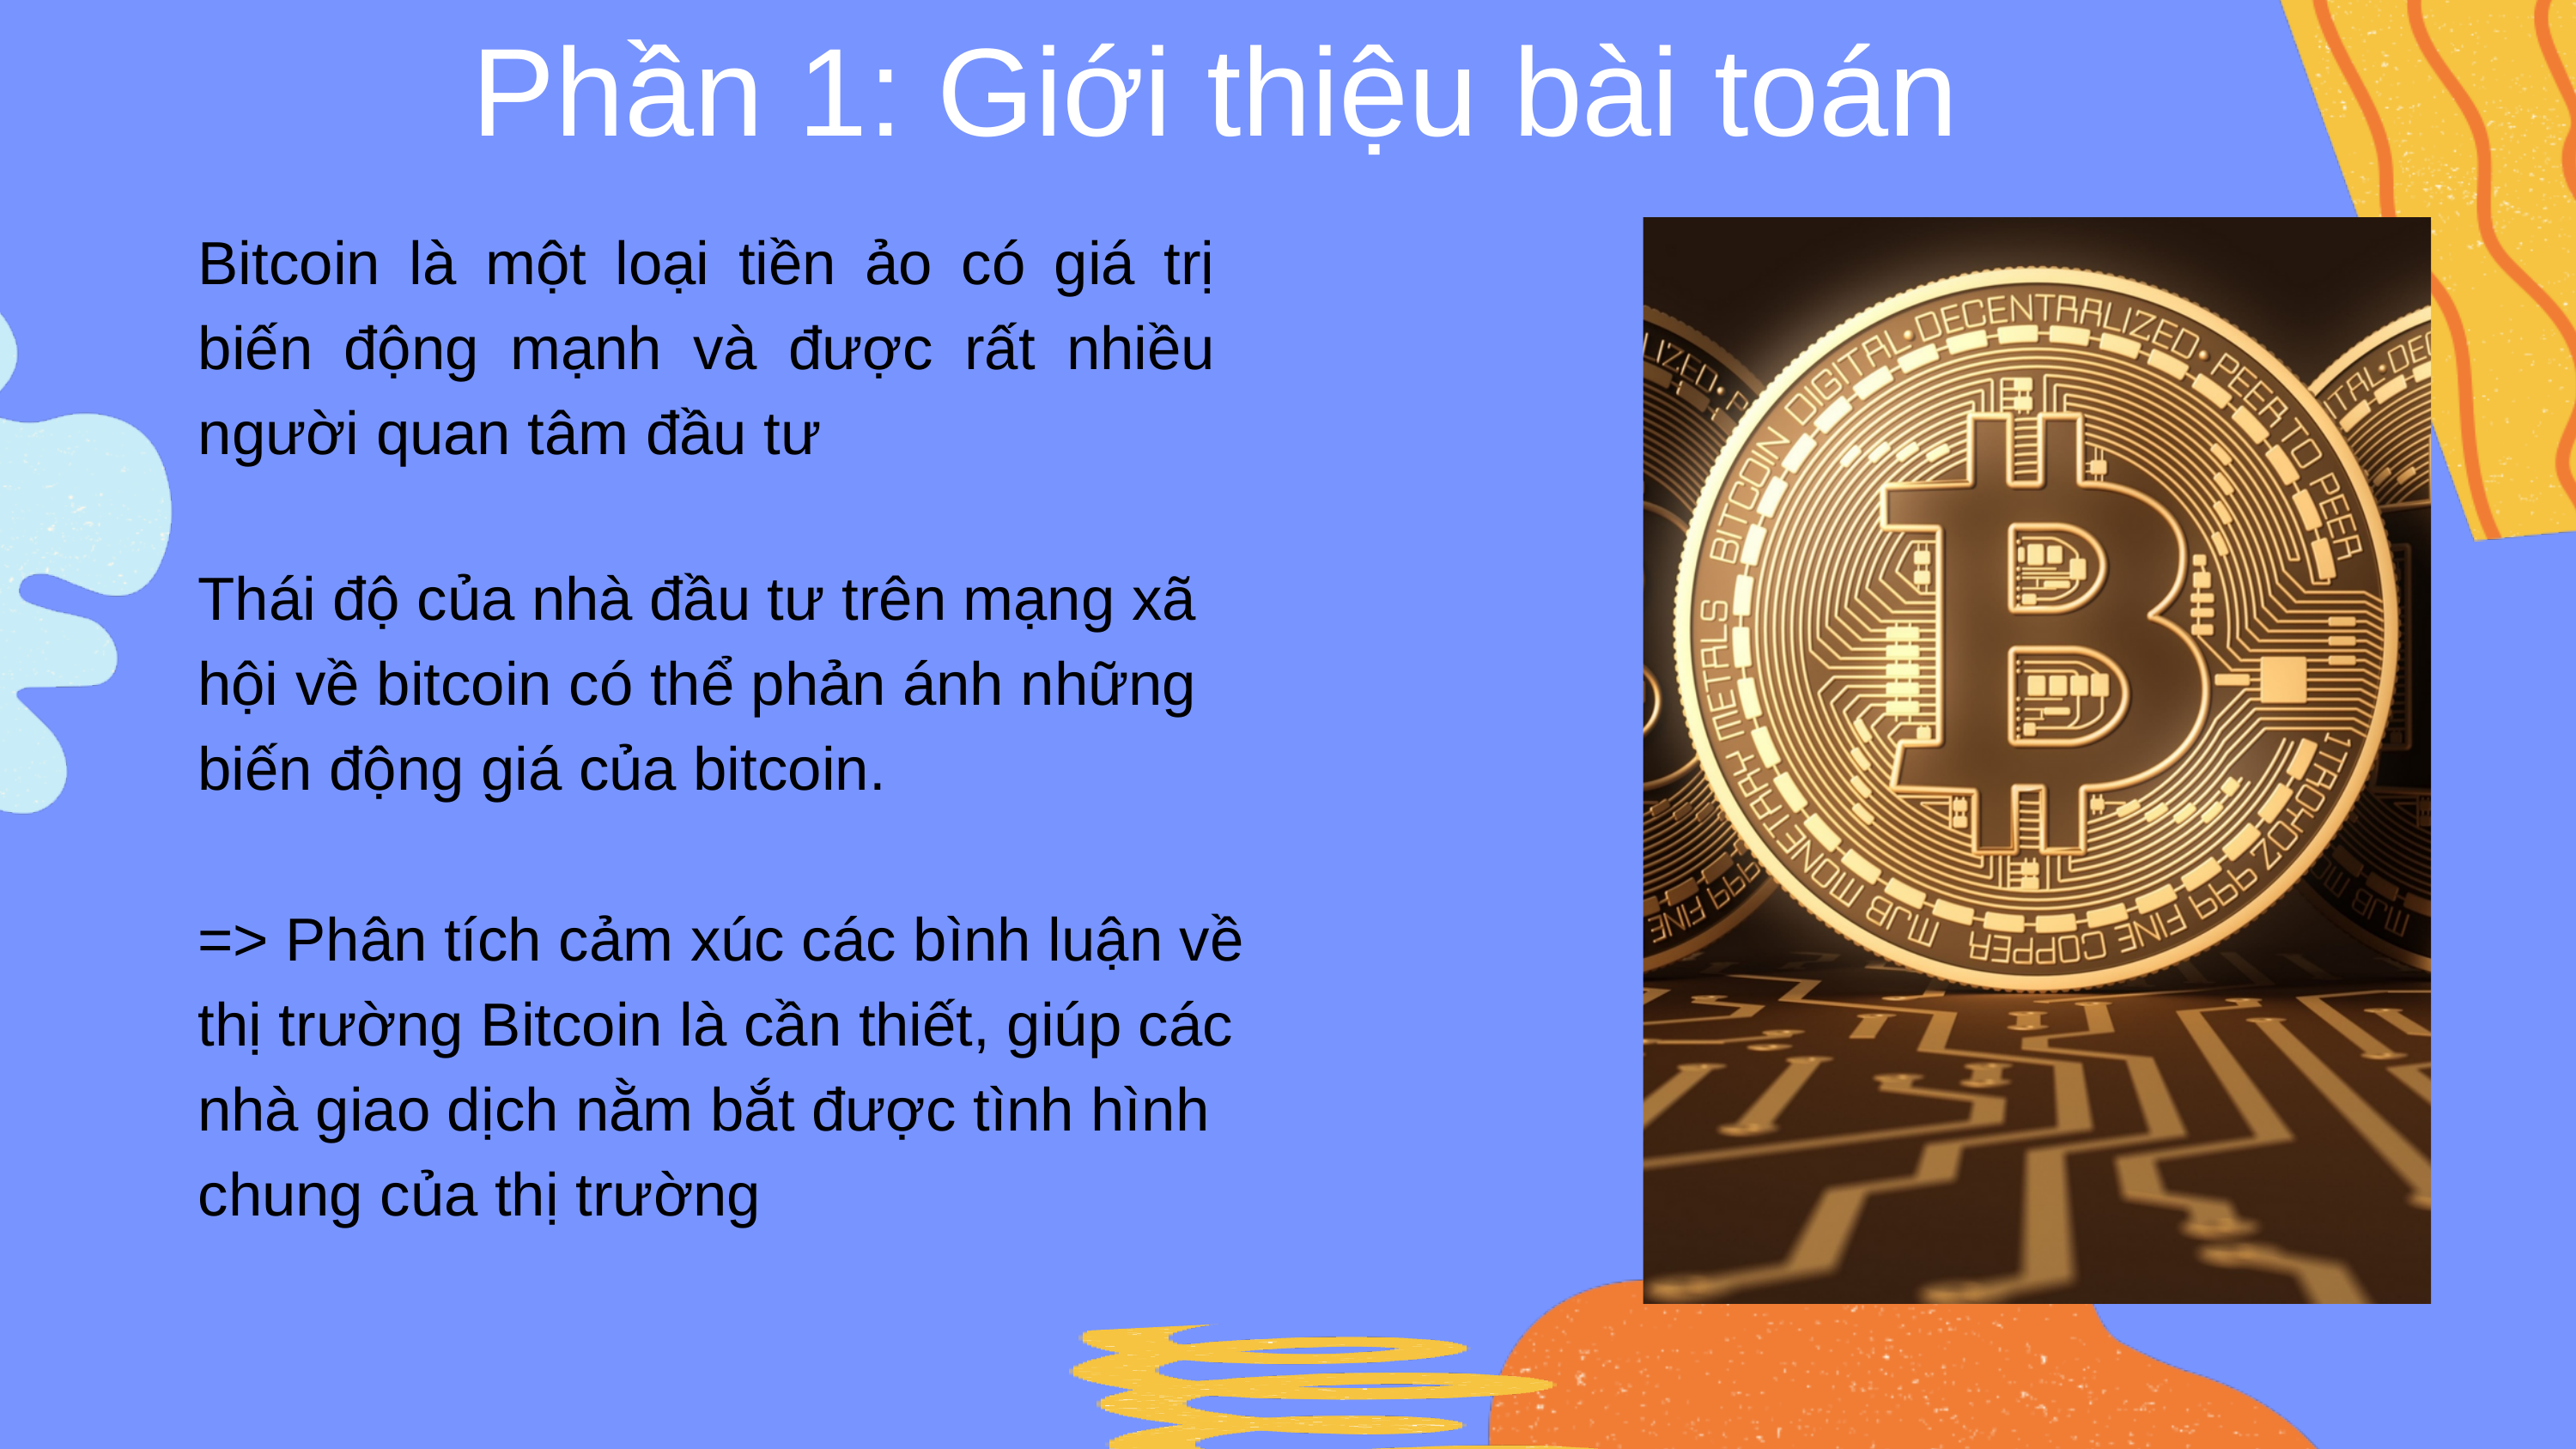

Phần 1: Giới thiệu bài toán
Bitcoin là một loại tiền ảo có giá trị biến động mạnh và được rất nhiều người quan tâm đầu tư

Thái độ của nhà đầu tư trên mạng xã hội về bitcoin có thể phản ánh những biến động giá của bitcoin.

=> Phân tích cảm xúc các bình luận về thị trường Bitcoin là cần thiết, giúp các nhà giao dịch nằm bắt được tình hình chung của thị trường